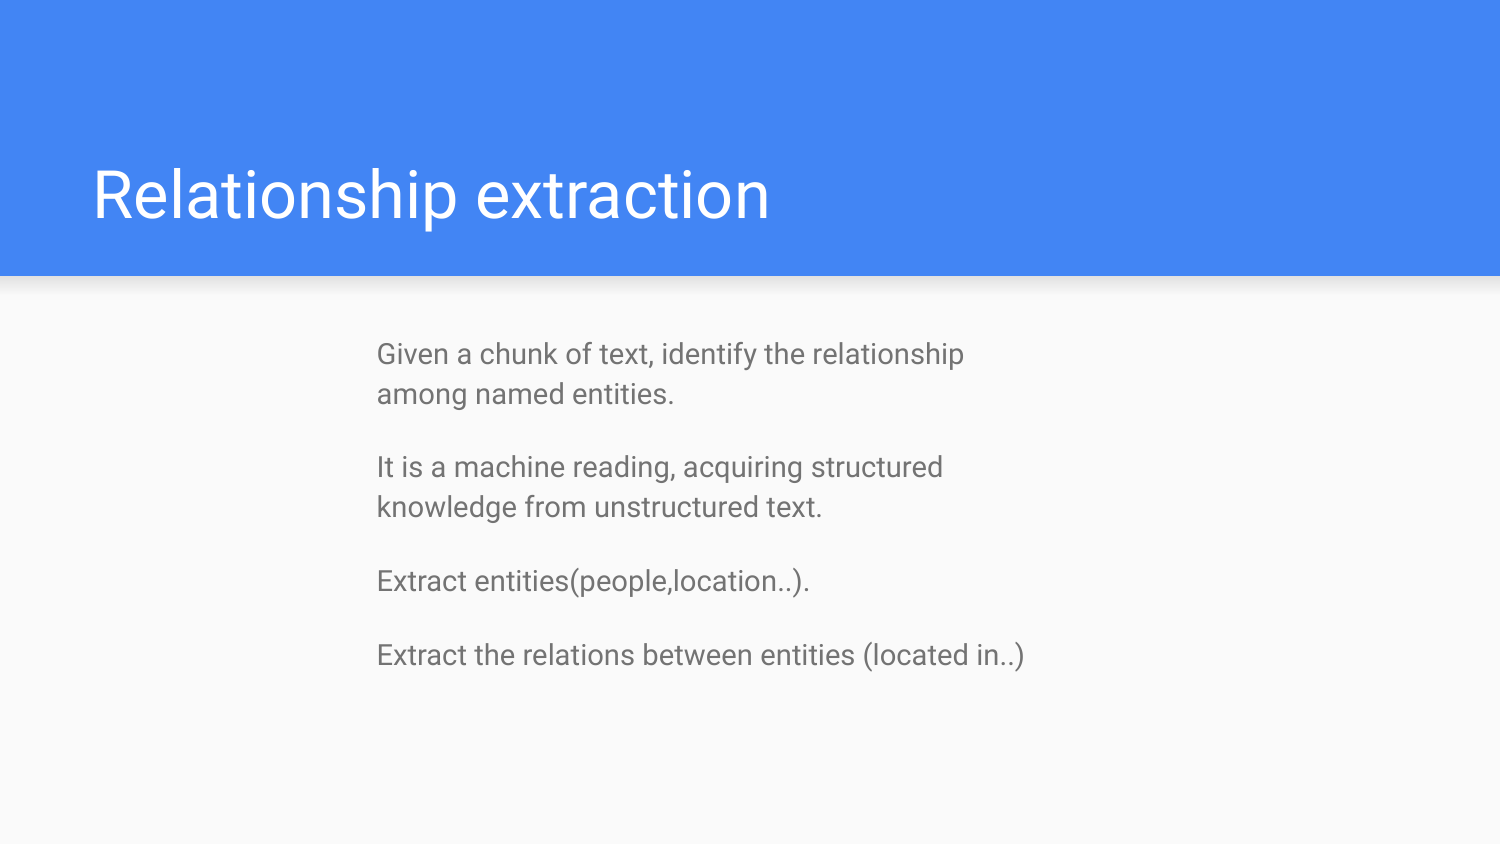

# Relationship extraction
Given a chunk of text, identify the relationship among named entities.
It is a machine reading, acquiring structured knowledge from unstructured text.
Extract entities(people,location..).
Extract the relations between entities (located in..)